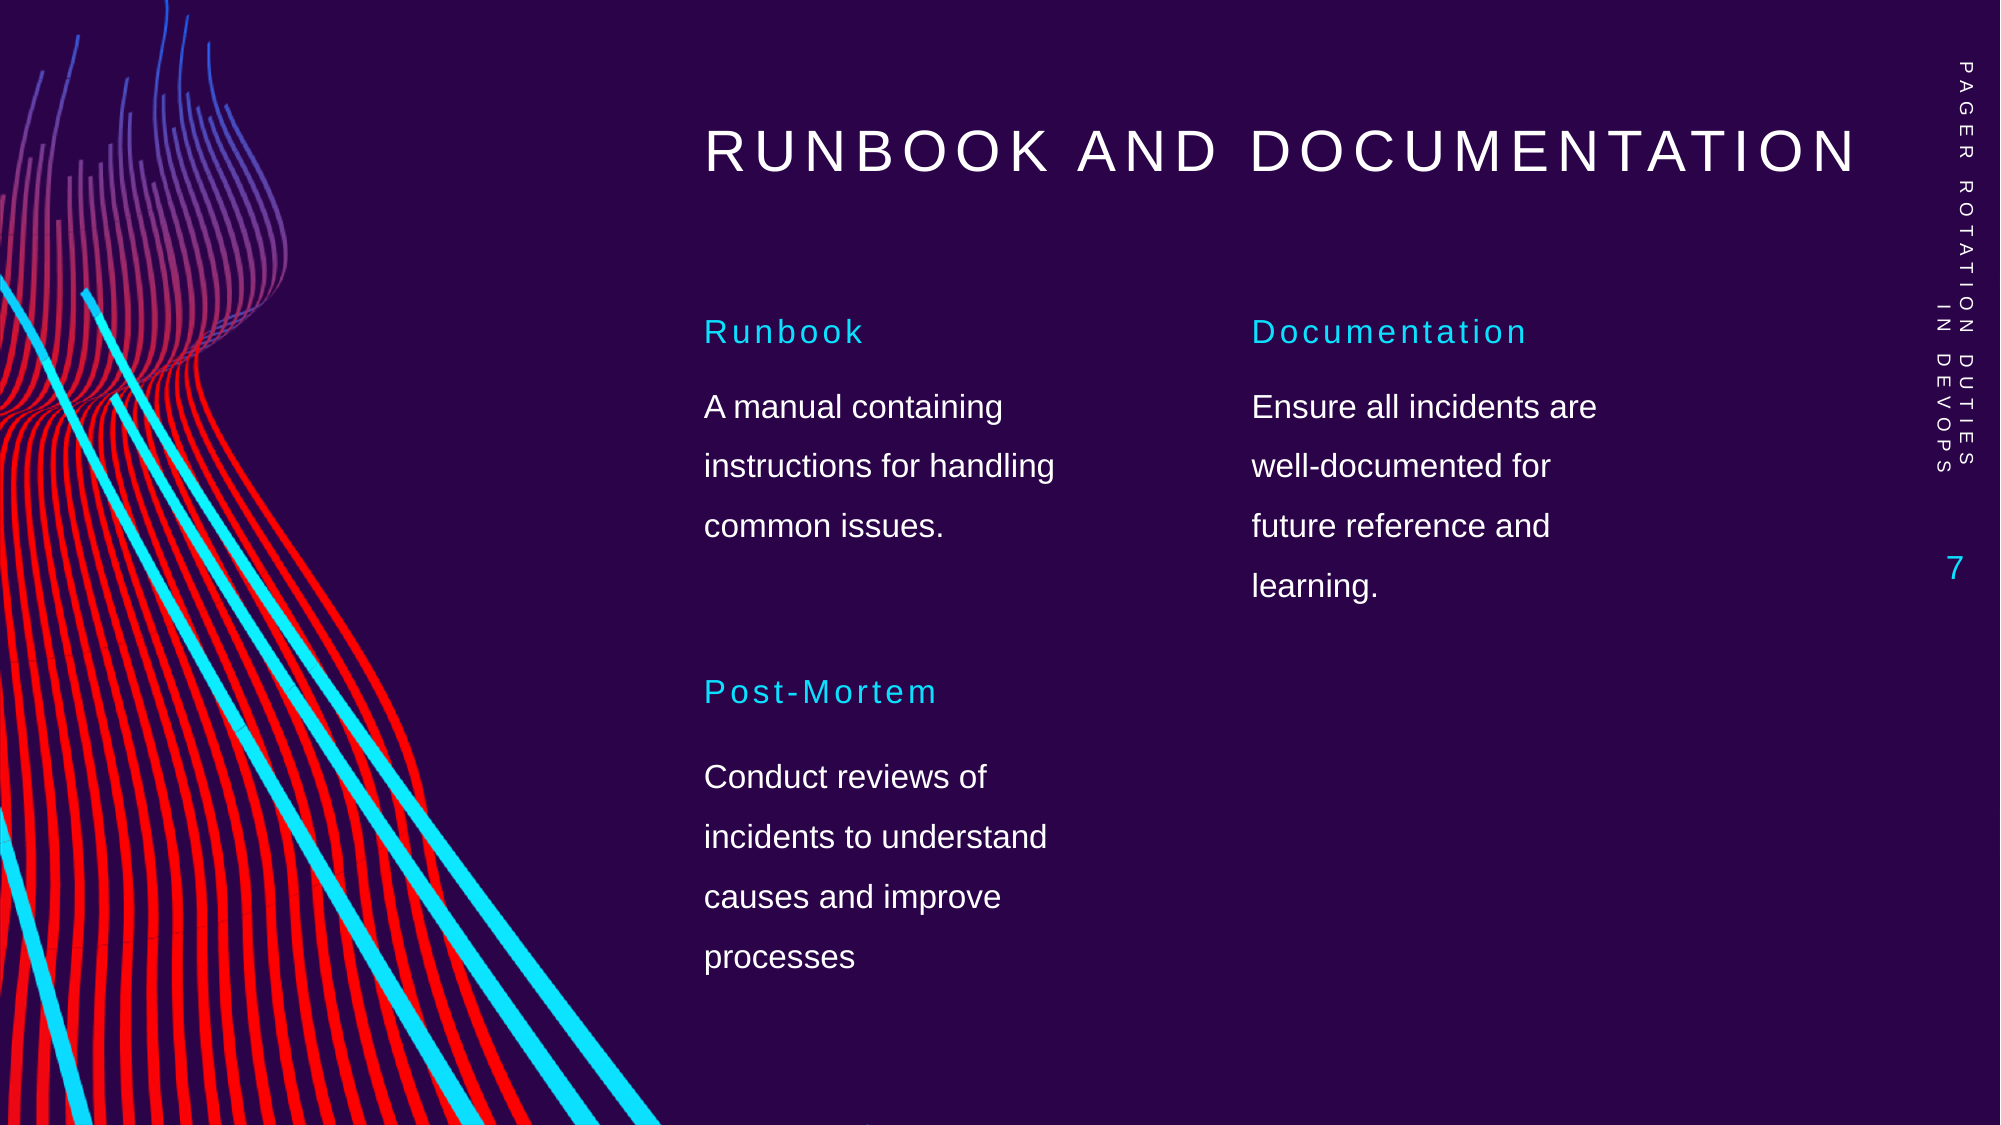

# Runbook and Documentation
PAGER ROTATION DUTIES IN DEVOPS
Runbook
Documentation
A manual containing instructions for handling common issues.
Ensure all incidents are well-documented for future reference and learning.
7
Post-Mortem
Conduct reviews of incidents to understand causes and improve processes